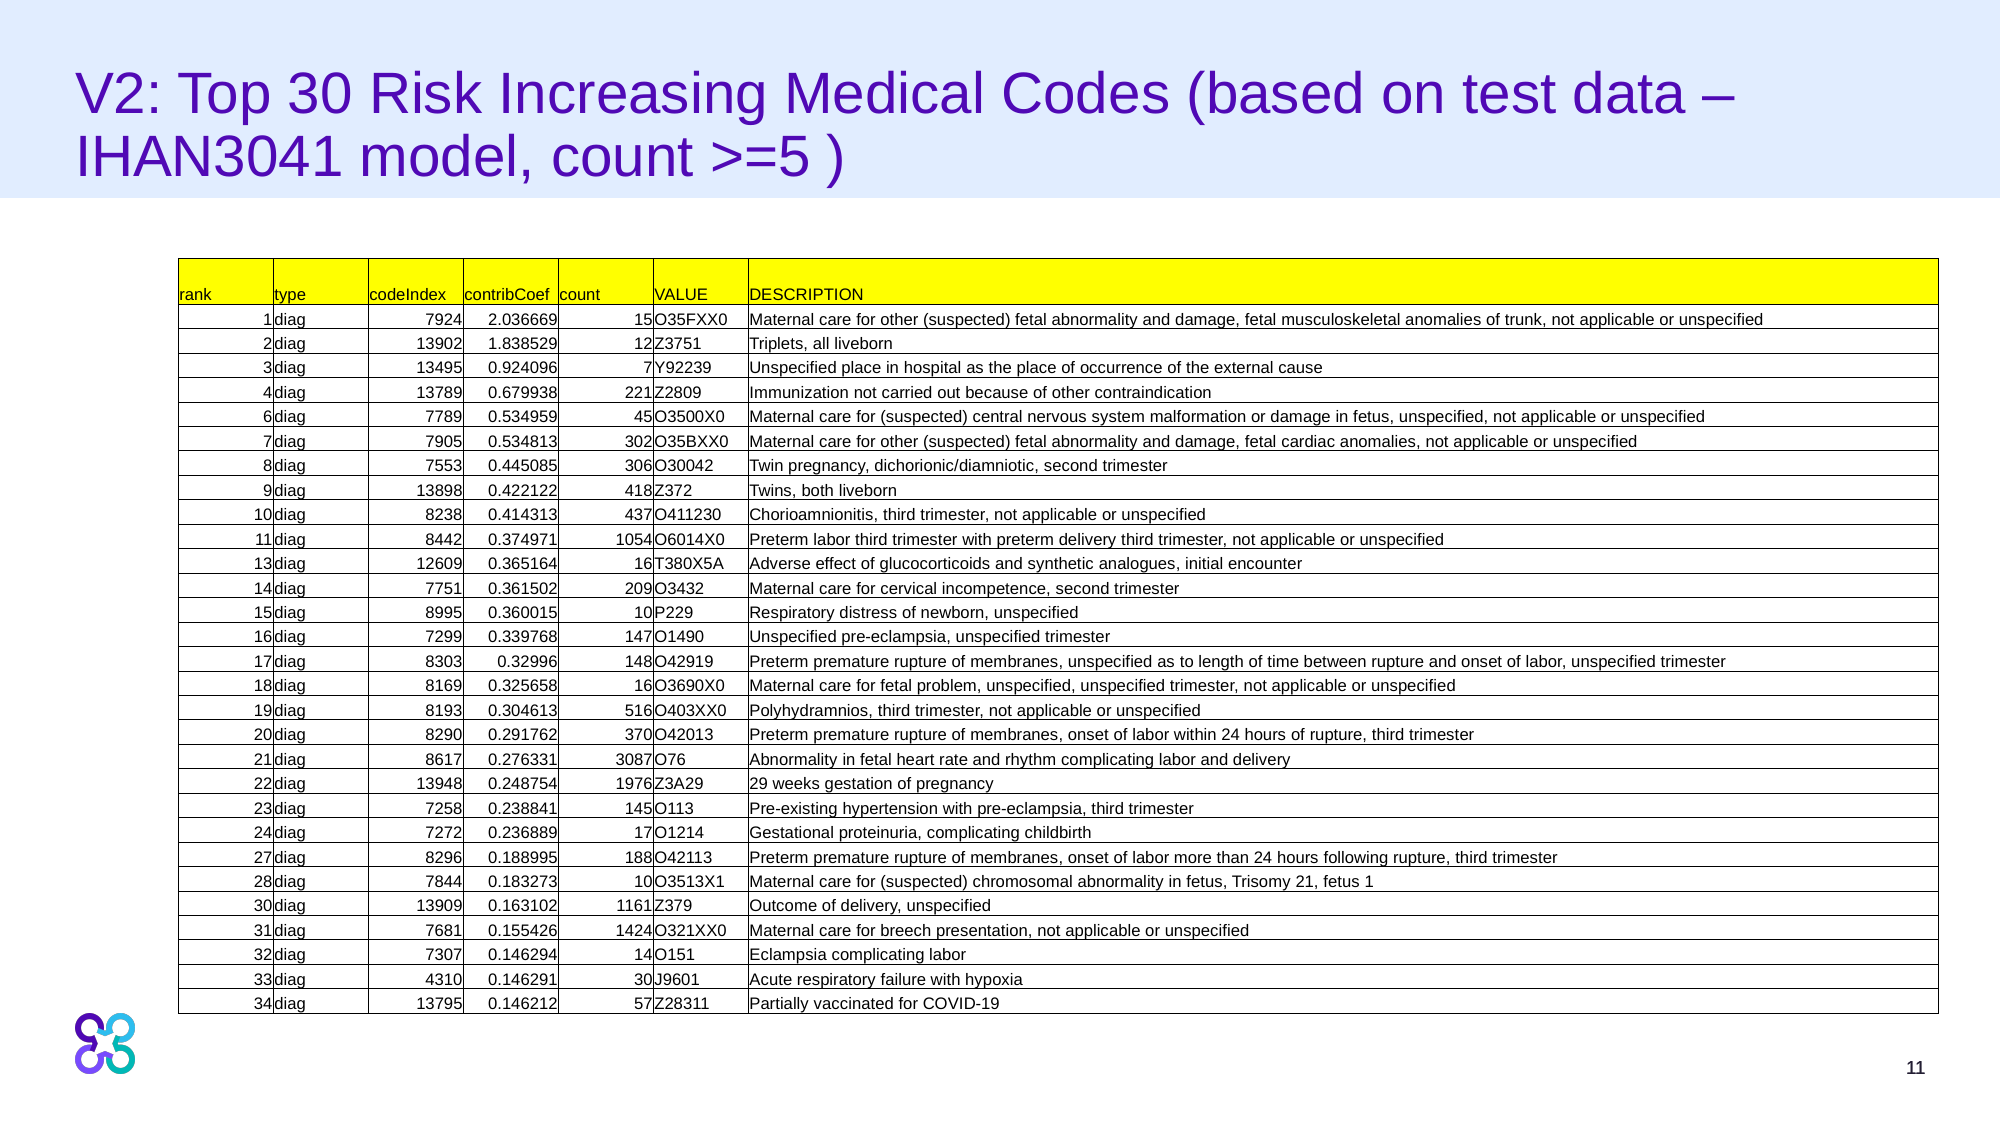

# V2: Top 30 Risk Increasing Medical Codes (based on test data – IHAN3041 model, count >=5 )
| rank | type | codeIndex | contribCoef | count | VALUE | DESCRIPTION |
| --- | --- | --- | --- | --- | --- | --- |
| 1 | diag | 7924 | 2.036669 | 15 | O35FXX0 | Maternal care for other (suspected) fetal abnormality and damage, fetal musculoskeletal anomalies of trunk, not applicable or unspecified |
| 2 | diag | 13902 | 1.838529 | 12 | Z3751 | Triplets, all liveborn |
| 3 | diag | 13495 | 0.924096 | 7 | Y92239 | Unspecified place in hospital as the place of occurrence of the external cause |
| 4 | diag | 13789 | 0.679938 | 221 | Z2809 | Immunization not carried out because of other contraindication |
| 6 | diag | 7789 | 0.534959 | 45 | O3500X0 | Maternal care for (suspected) central nervous system malformation or damage in fetus, unspecified, not applicable or unspecified |
| 7 | diag | 7905 | 0.534813 | 302 | O35BXX0 | Maternal care for other (suspected) fetal abnormality and damage, fetal cardiac anomalies, not applicable or unspecified |
| 8 | diag | 7553 | 0.445085 | 306 | O30042 | Twin pregnancy, dichorionic/diamniotic, second trimester |
| 9 | diag | 13898 | 0.422122 | 418 | Z372 | Twins, both liveborn |
| 10 | diag | 8238 | 0.414313 | 437 | O411230 | Chorioamnionitis, third trimester, not applicable or unspecified |
| 11 | diag | 8442 | 0.374971 | 1054 | O6014X0 | Preterm labor third trimester with preterm delivery third trimester, not applicable or unspecified |
| 13 | diag | 12609 | 0.365164 | 16 | T380X5A | Adverse effect of glucocorticoids and synthetic analogues, initial encounter |
| 14 | diag | 7751 | 0.361502 | 209 | O3432 | Maternal care for cervical incompetence, second trimester |
| 15 | diag | 8995 | 0.360015 | 10 | P229 | Respiratory distress of newborn, unspecified |
| 16 | diag | 7299 | 0.339768 | 147 | O1490 | Unspecified pre-eclampsia, unspecified trimester |
| 17 | diag | 8303 | 0.32996 | 148 | O42919 | Preterm premature rupture of membranes, unspecified as to length of time between rupture and onset of labor, unspecified trimester |
| 18 | diag | 8169 | 0.325658 | 16 | O3690X0 | Maternal care for fetal problem, unspecified, unspecified trimester, not applicable or unspecified |
| 19 | diag | 8193 | 0.304613 | 516 | O403XX0 | Polyhydramnios, third trimester, not applicable or unspecified |
| 20 | diag | 8290 | 0.291762 | 370 | O42013 | Preterm premature rupture of membranes, onset of labor within 24 hours of rupture, third trimester |
| 21 | diag | 8617 | 0.276331 | 3087 | O76 | Abnormality in fetal heart rate and rhythm complicating labor and delivery |
| 22 | diag | 13948 | 0.248754 | 1976 | Z3A29 | 29 weeks gestation of pregnancy |
| 23 | diag | 7258 | 0.238841 | 145 | O113 | Pre-existing hypertension with pre-eclampsia, third trimester |
| 24 | diag | 7272 | 0.236889 | 17 | O1214 | Gestational proteinuria, complicating childbirth |
| 27 | diag | 8296 | 0.188995 | 188 | O42113 | Preterm premature rupture of membranes, onset of labor more than 24 hours following rupture, third trimester |
| 28 | diag | 7844 | 0.183273 | 10 | O3513X1 | Maternal care for (suspected) chromosomal abnormality in fetus, Trisomy 21, fetus 1 |
| 30 | diag | 13909 | 0.163102 | 1161 | Z379 | Outcome of delivery, unspecified |
| 31 | diag | 7681 | 0.155426 | 1424 | O321XX0 | Maternal care for breech presentation, not applicable or unspecified |
| 32 | diag | 7307 | 0.146294 | 14 | O151 | Eclampsia complicating labor |
| 33 | diag | 4310 | 0.146291 | 30 | J9601 | Acute respiratory failure with hypoxia |
| 34 | diag | 13795 | 0.146212 | 57 | Z28311 | Partially vaccinated for COVID-19 |